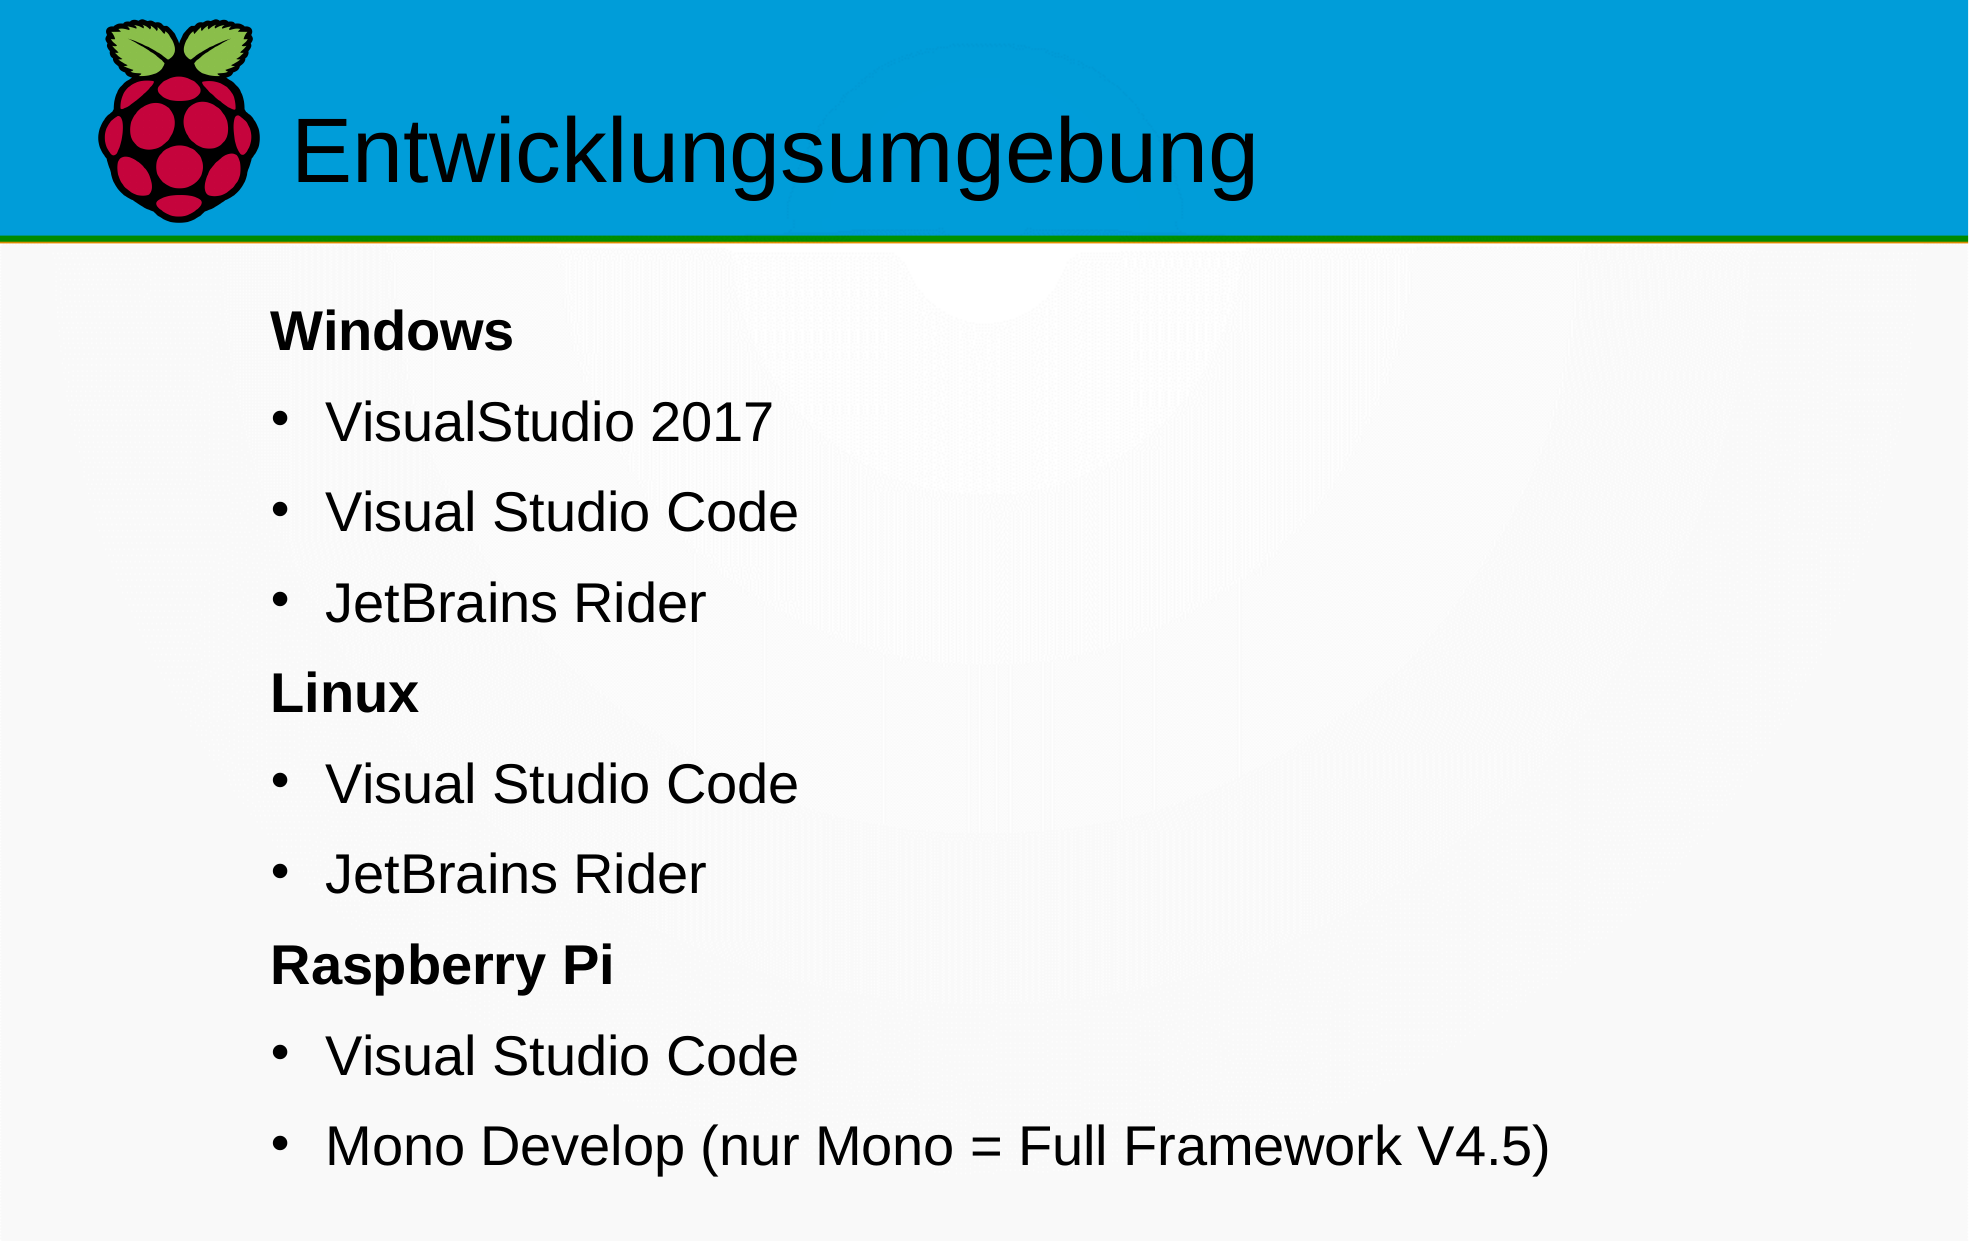

Entwicklungsumgebung
Windows
VisualStudio 2017
Visual Studio Code
JetBrains Rider
Linux
Visual Studio Code
JetBrains Rider
Raspberry Pi
Visual Studio Code
Mono Develop (nur Mono = Full Framework V4.5)